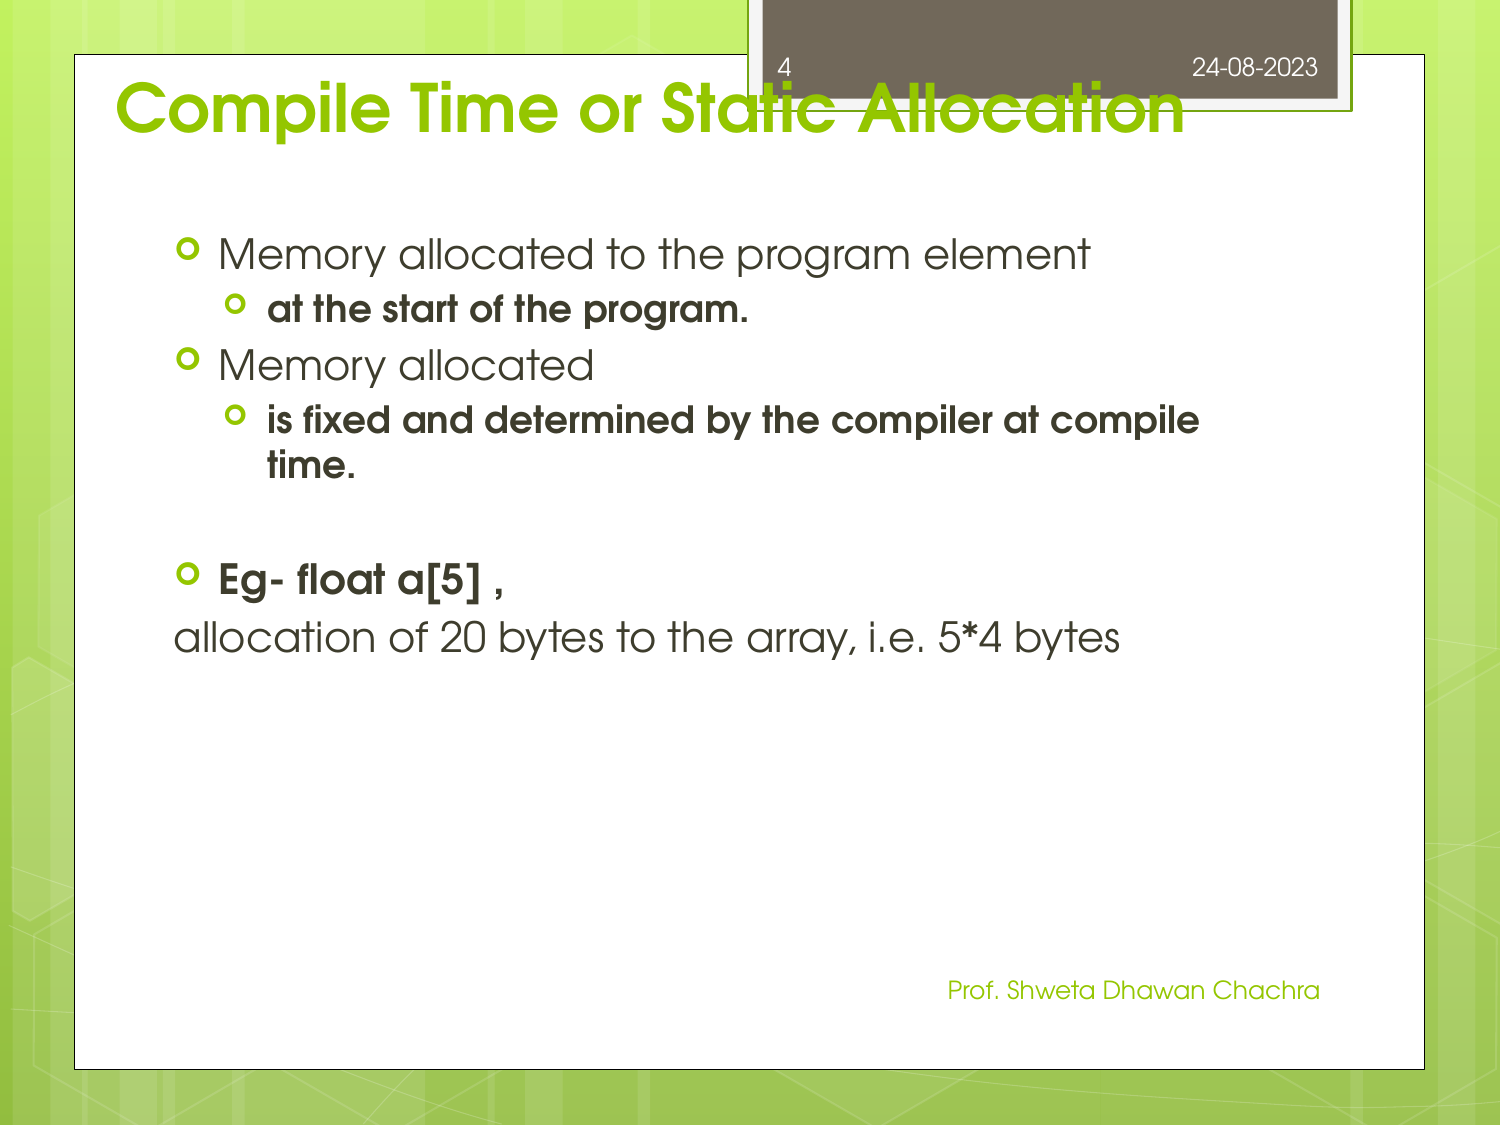

4
24-08-2023
# Compile Time or Static Allocation
Memory allocated to the program element
at the start of the program.
Memory allocated
is fixed and determined by the compiler at compile time.

Eg- float a[5] ,
allocation of 20 bytes to the array, i.e. 5*4 bytes
Prof. Shweta Dhawan Chachra